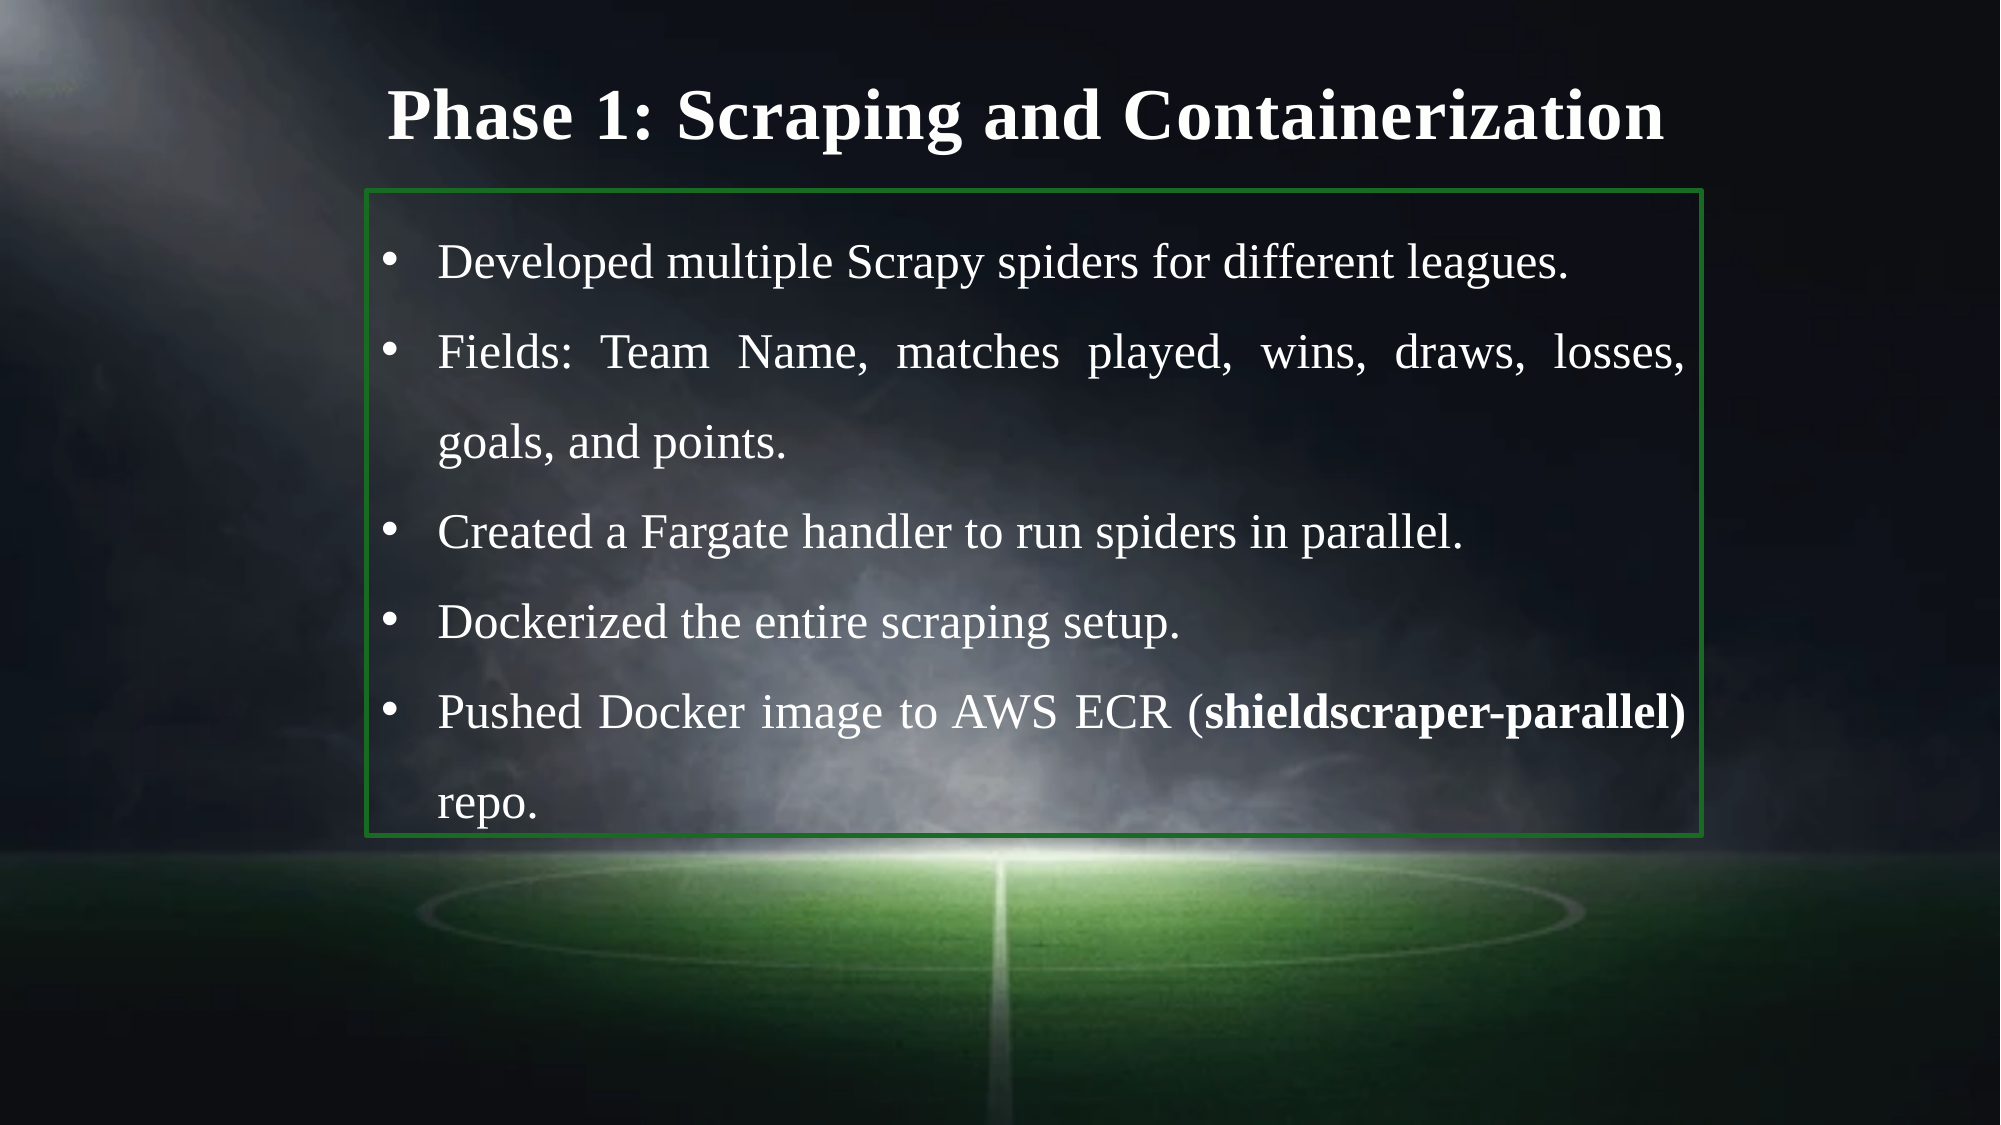

Phase 1: Scraping and Containerization
Developed multiple Scrapy spiders for different leagues.
Fields: Team Name, matches played, wins, draws, losses, goals, and points.
Created a Fargate handler to run spiders in parallel.
Dockerized the entire scraping setup.
Pushed Docker image to AWS ECR (shieldscraper-parallel) repo.